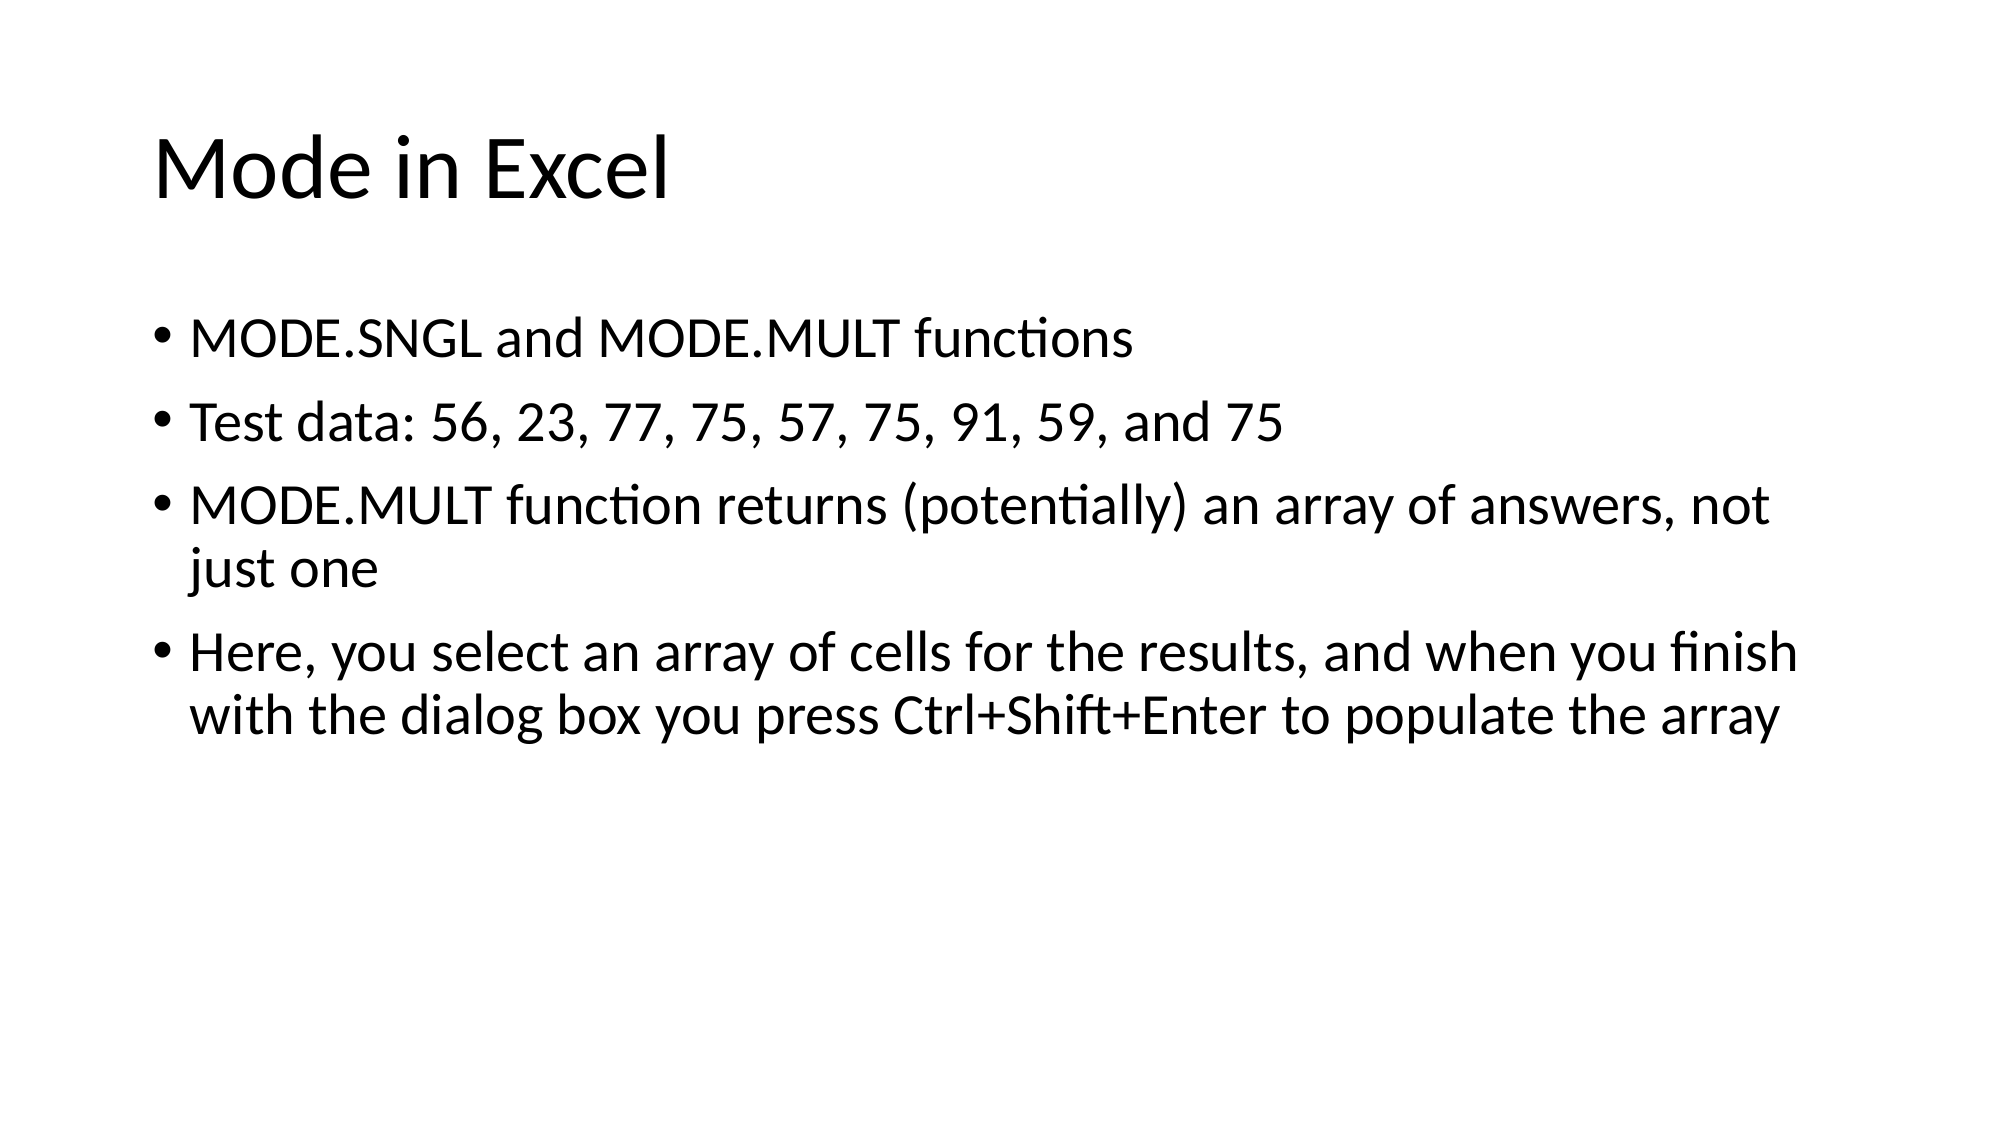

# Mode in Excel
MODE.SNGL and MODE.MULT functions
Test data: 56, 23, 77, 75, 57, 75, 91, 59, and 75
MODE.MULT function returns (potentially) an array of answers, not just one
Here, you select an array of cells for the results, and when you finish with the dialog box you press Ctrl+Shift+Enter to populate the array